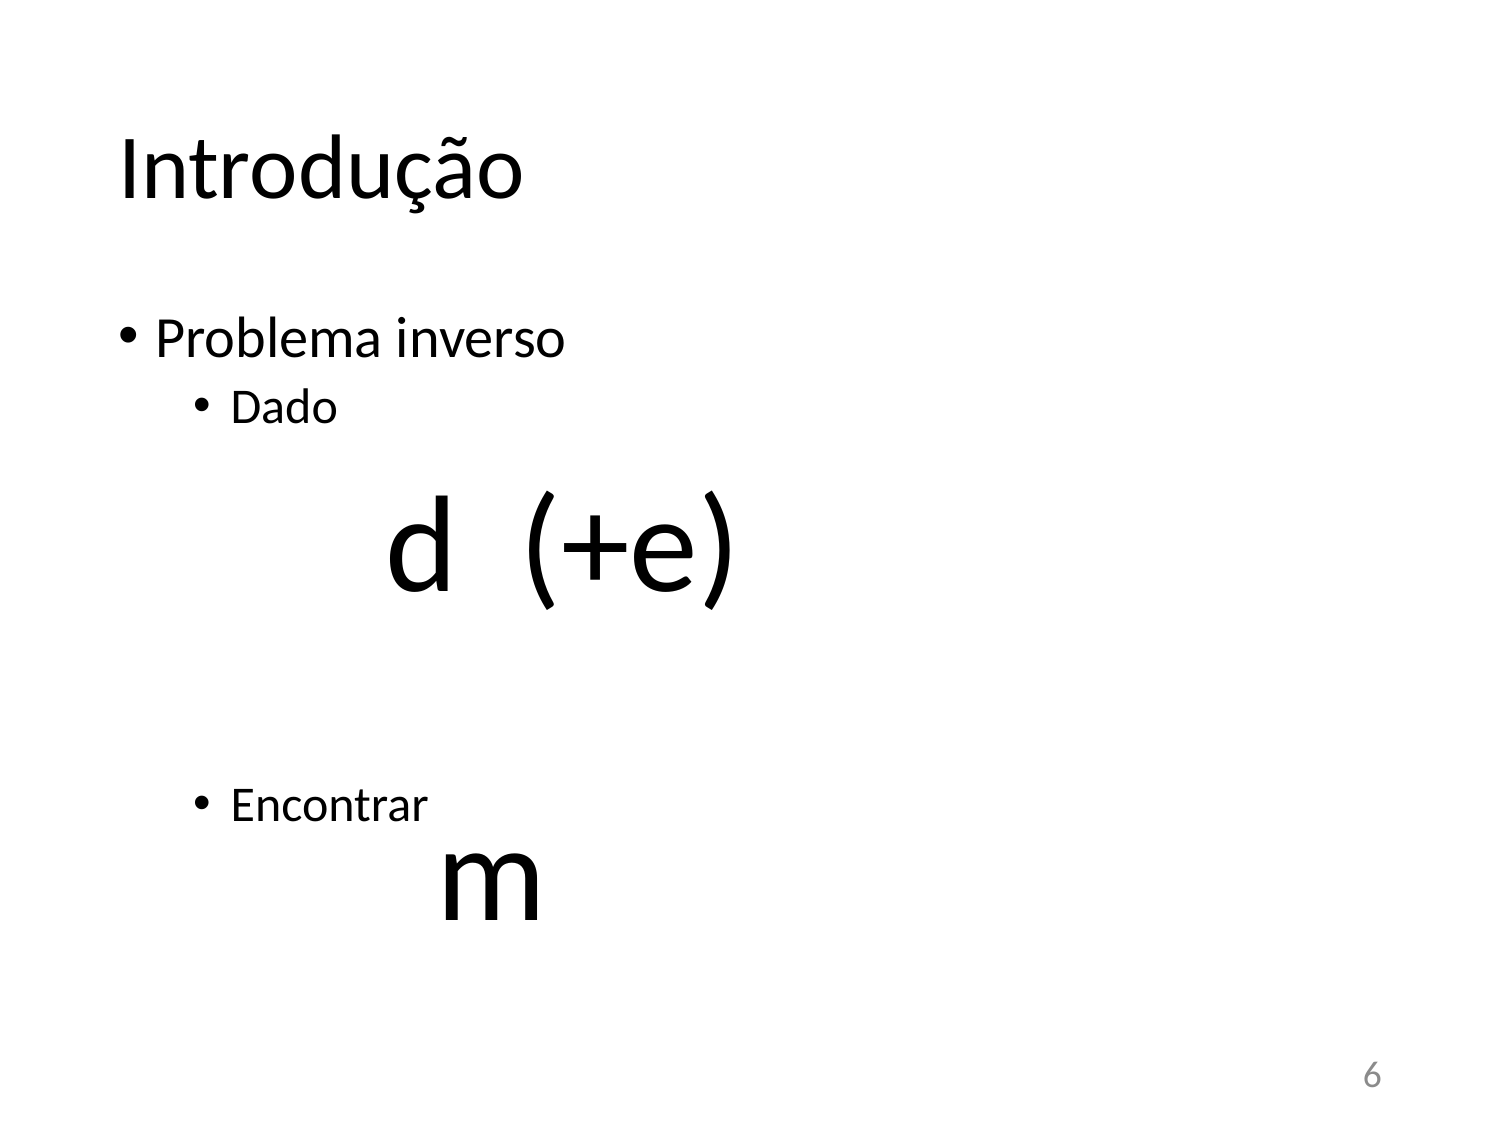

# Introdução
Problema inverso
Dado

Encontrar

d  (+e)
m
6